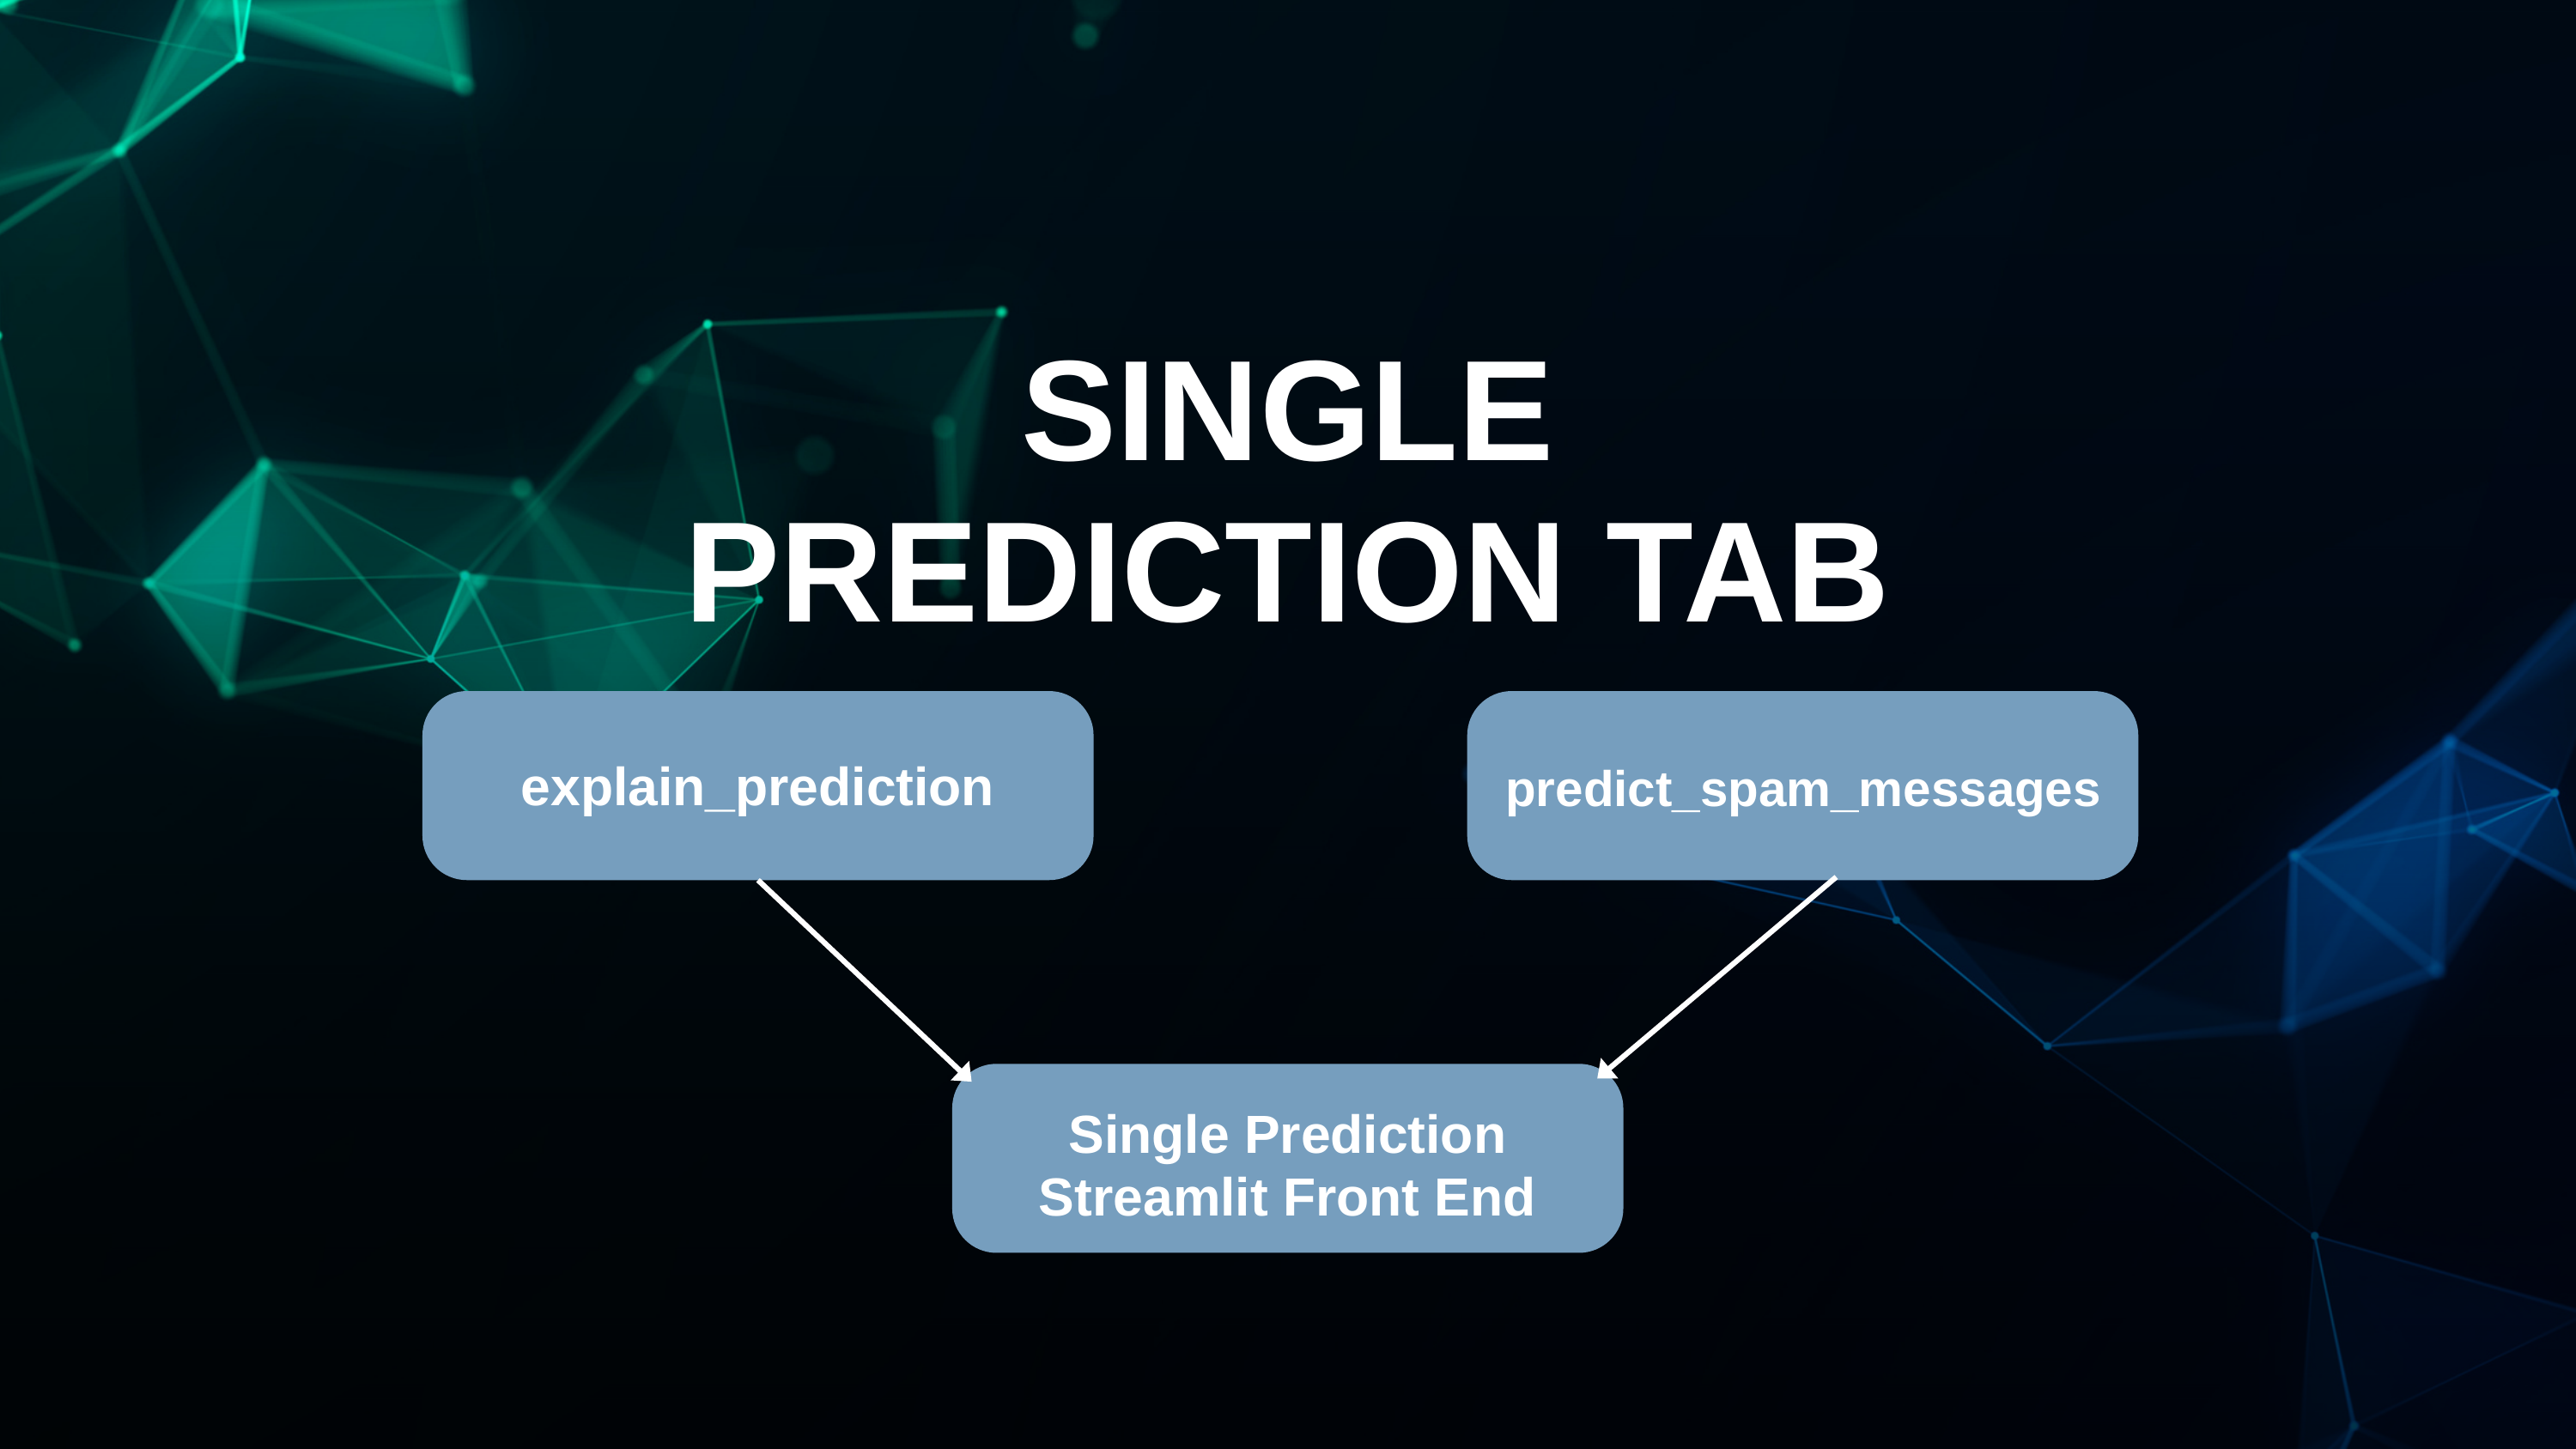

SINGLE PREDICTION TAB

explain_prediction
predict_spam_messages

Single Prediction Streamlit Front End